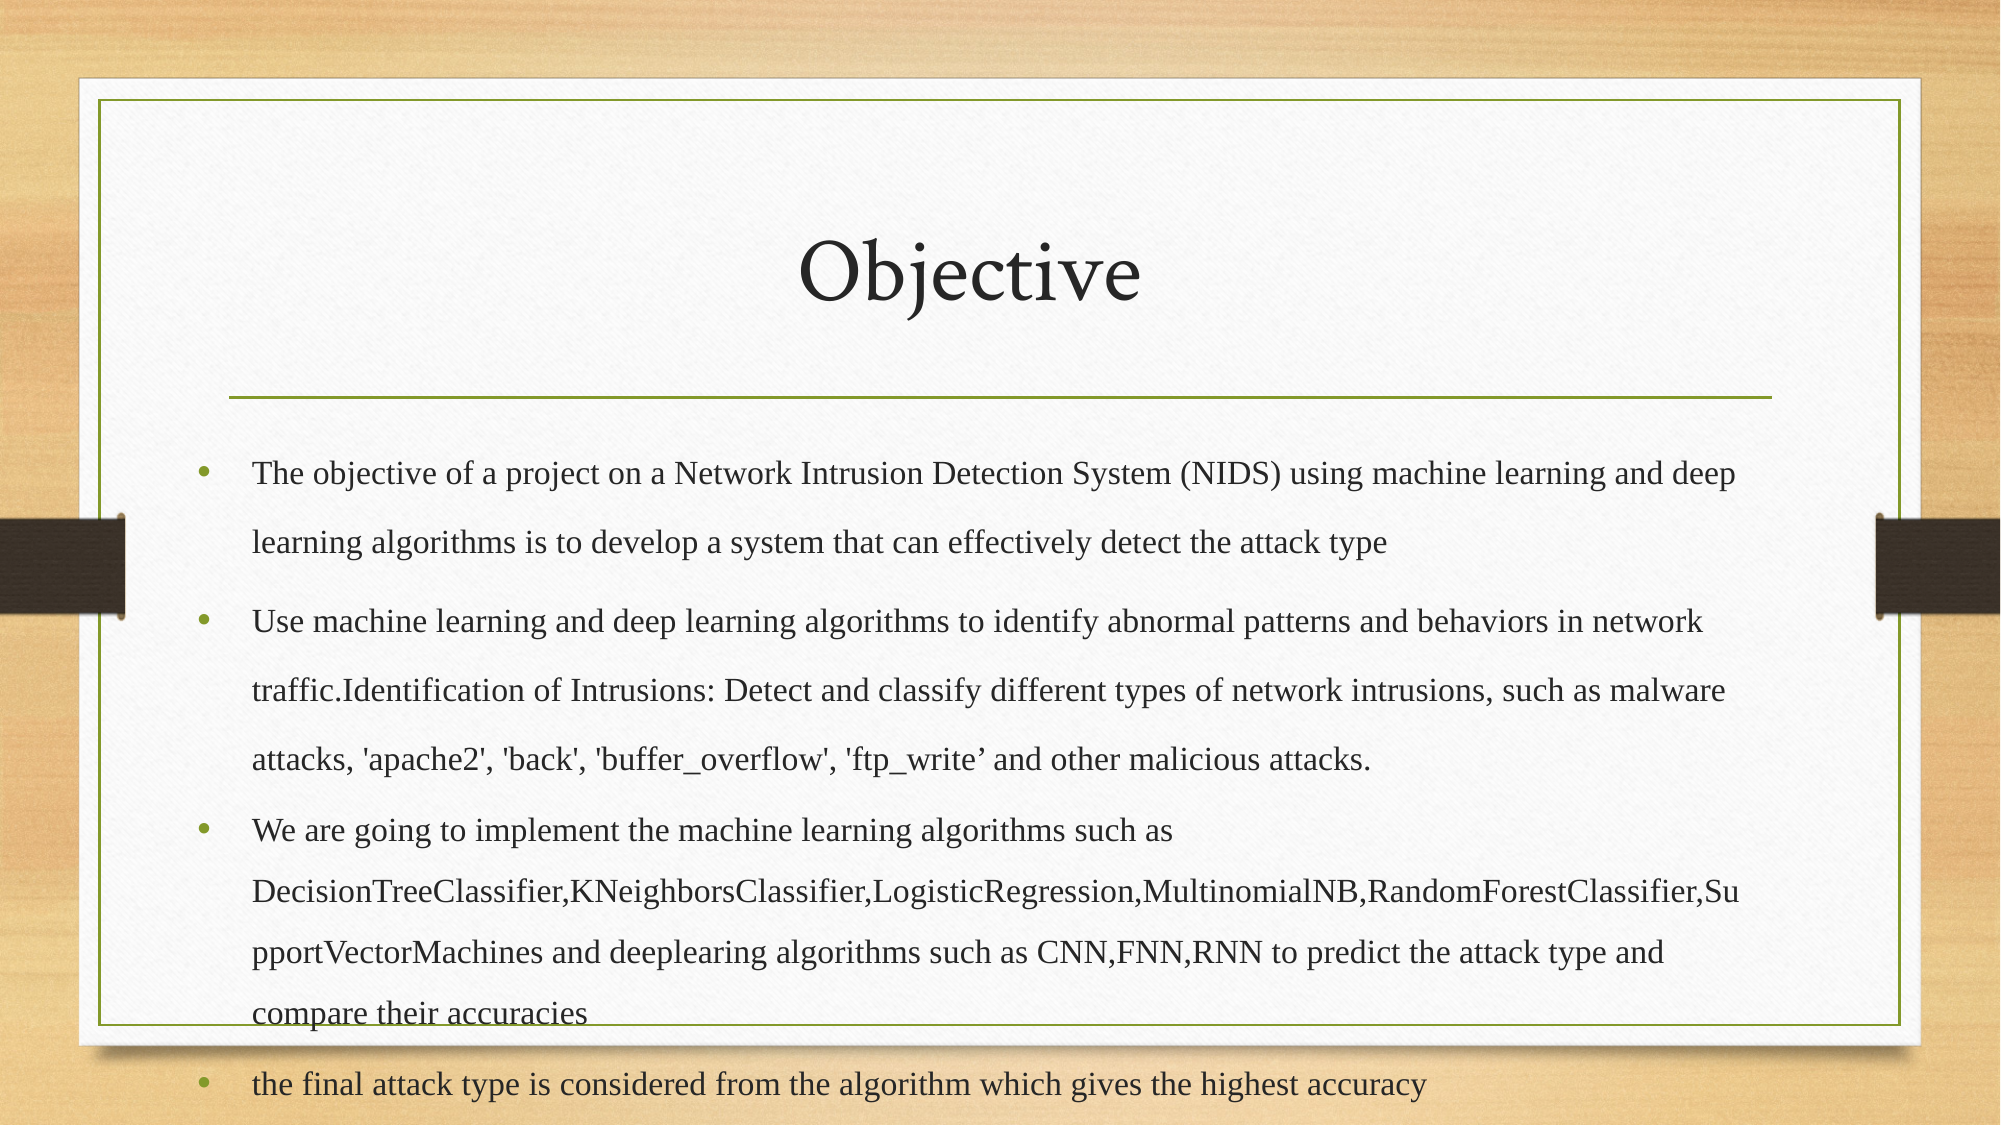

# Objective
The objective of a project on a Network Intrusion Detection System (NIDS) using machine learning and deep learning algorithms is to develop a system that can effectively detect the attack type
Use machine learning and deep learning algorithms to identify abnormal patterns and behaviors in network traffic.Identification of Intrusions: Detect and classify different types of network intrusions, such as malware attacks, 'apache2', 'back', 'buffer_overflow', 'ftp_write’ and other malicious attacks.
We are going to implement the machine learning algorithms such as DecisionTreeClassifier,KNeighborsClassifier,LogisticRegression,MultinomialNB,RandomForestClassifier,SupportVectorMachines and deeplearing algorithms such as CNN,FNN,RNN to predict the attack type and compare their accuracies
the final attack type is considered from the algorithm which gives the highest accuracy